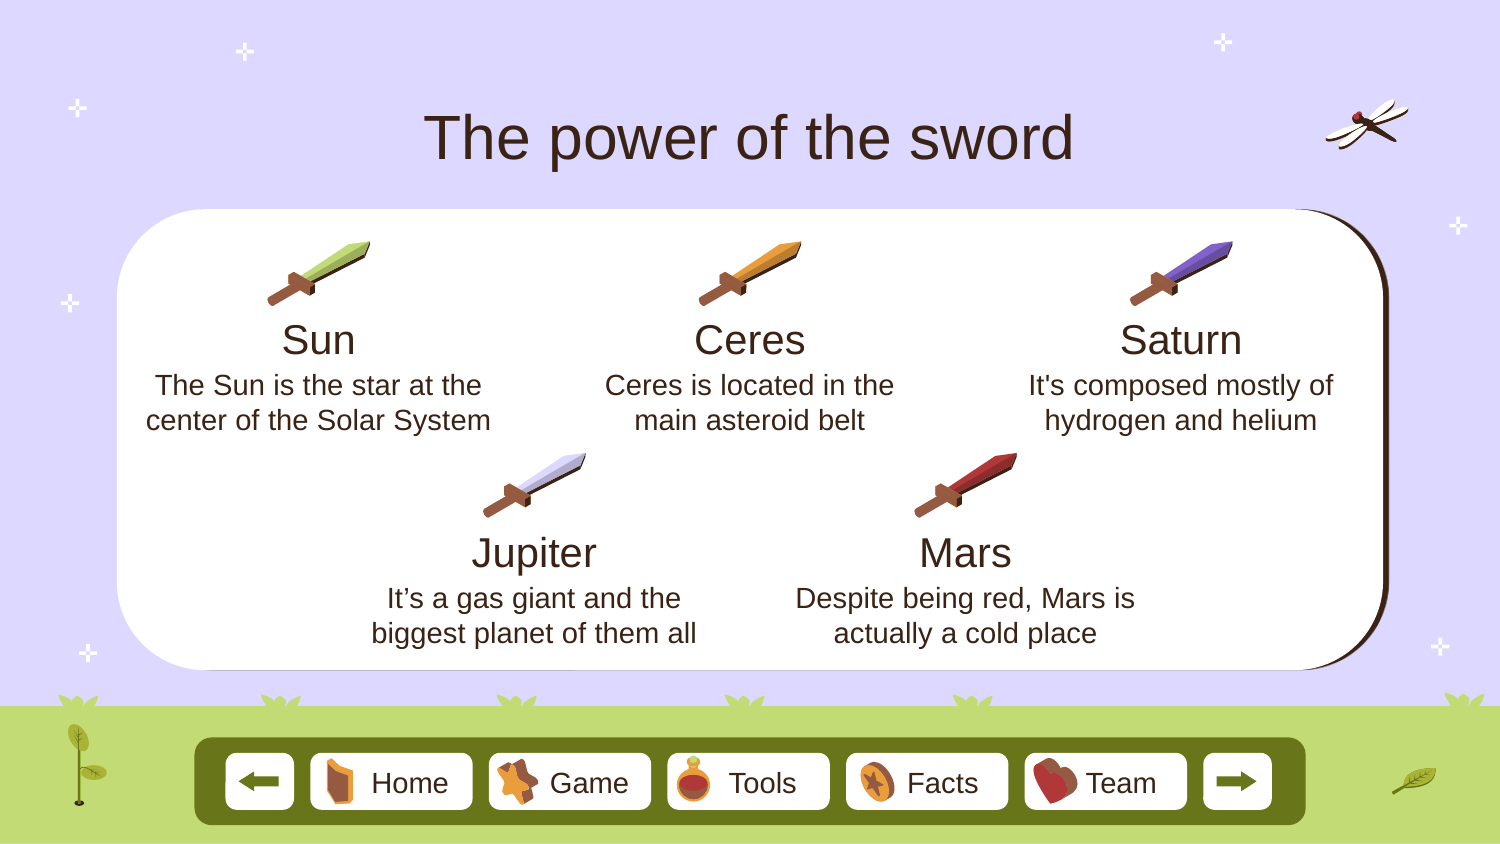

# The power of the sword

Sun
Ceres
Saturn
The Sun is the star at the center of the Solar System
Ceres is located in the main asteroid belt
It's composed mostly of hydrogen and helium

Jupiter
Mars
It’s a gas giant and the biggest planet of them all
Despite being red, Mars is actually a cold place

Team
Home
Game
Tools
Facts